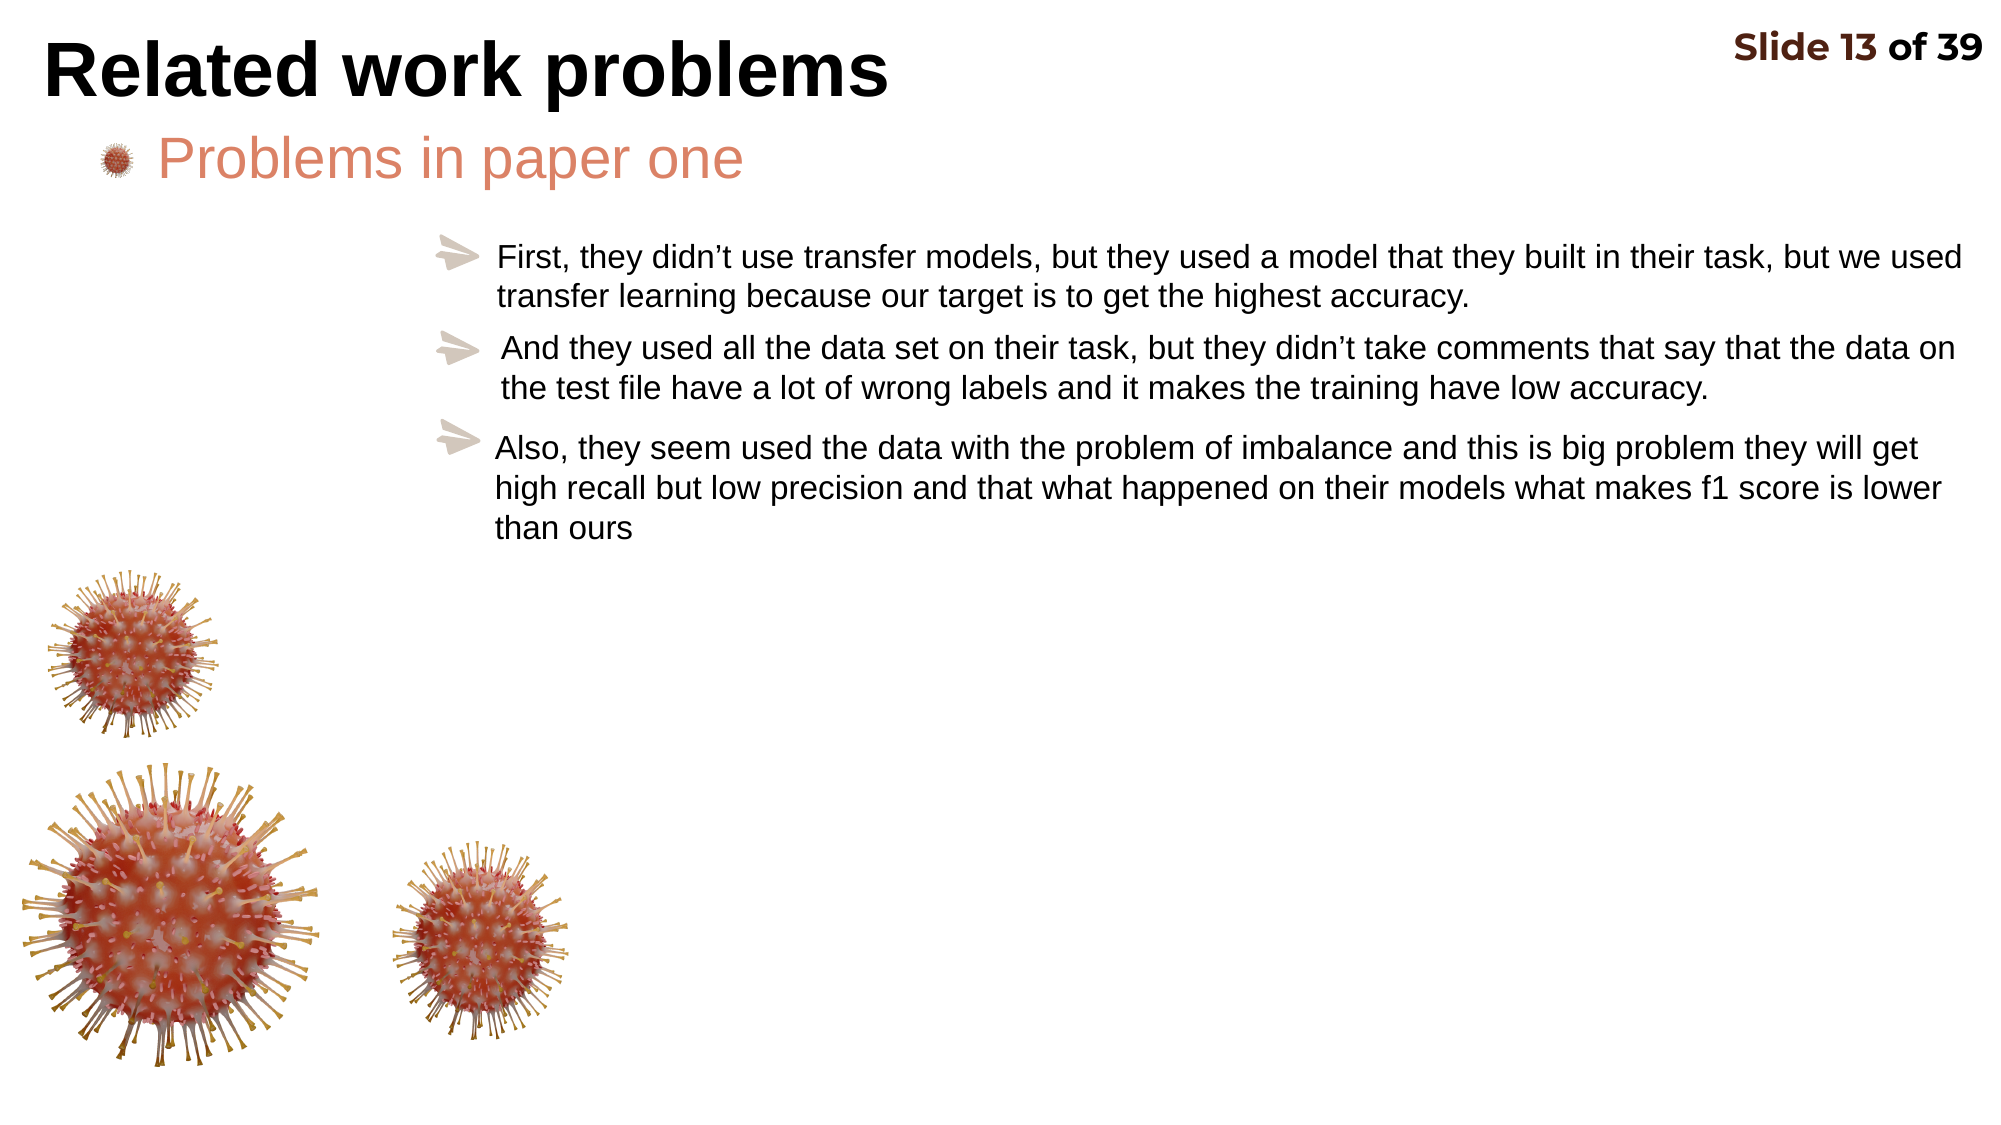

Related work problems
Slide 13 of 39
Problems in paper one

First, they didn’t use transfer models, but they used a model that they built in their task, but we used transfer learning because our target is to get the highest accuracy.
And they used all the data set on their task, but they didn’t take comments that say that the data on the test file have a lot of wrong labels and it makes the training have low accuracy.

Also, they seem used the data with the problem of imbalance and this is big problem they will get high recall but low precision and that what happened on their models what makes f1 score is lower than ours